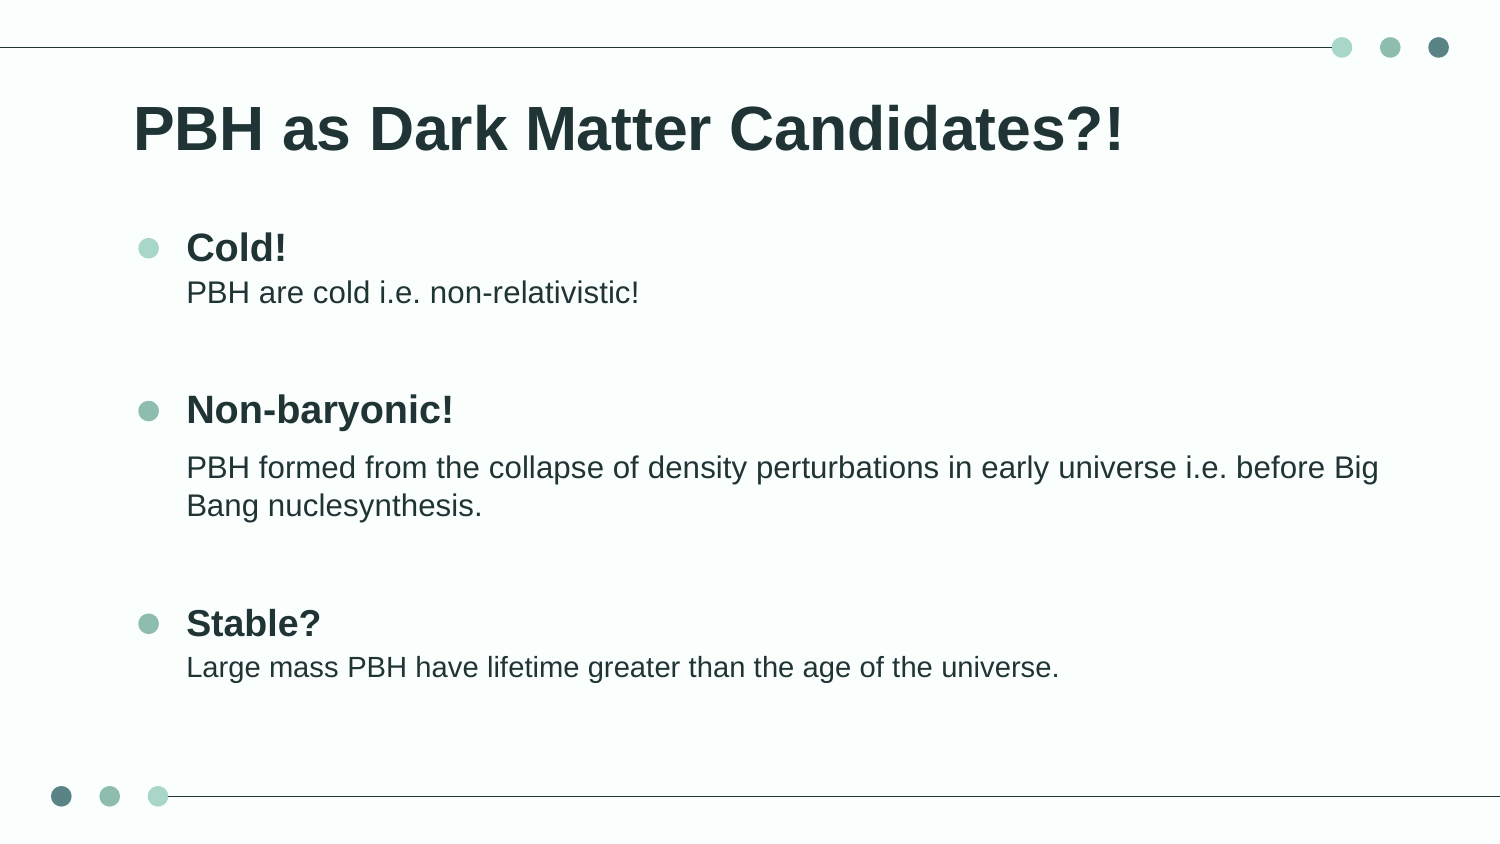

# PBH as Dark Matter Candidates?!
Cold!

PBH are cold i.e. non-relativistic!
Non-baryonic!

PBH formed from the collapse of density perturbations in early universe i.e. before Big Bang nuclesynthesis.
Stable?

Large mass PBH have lifetime greater than the age of the universe.